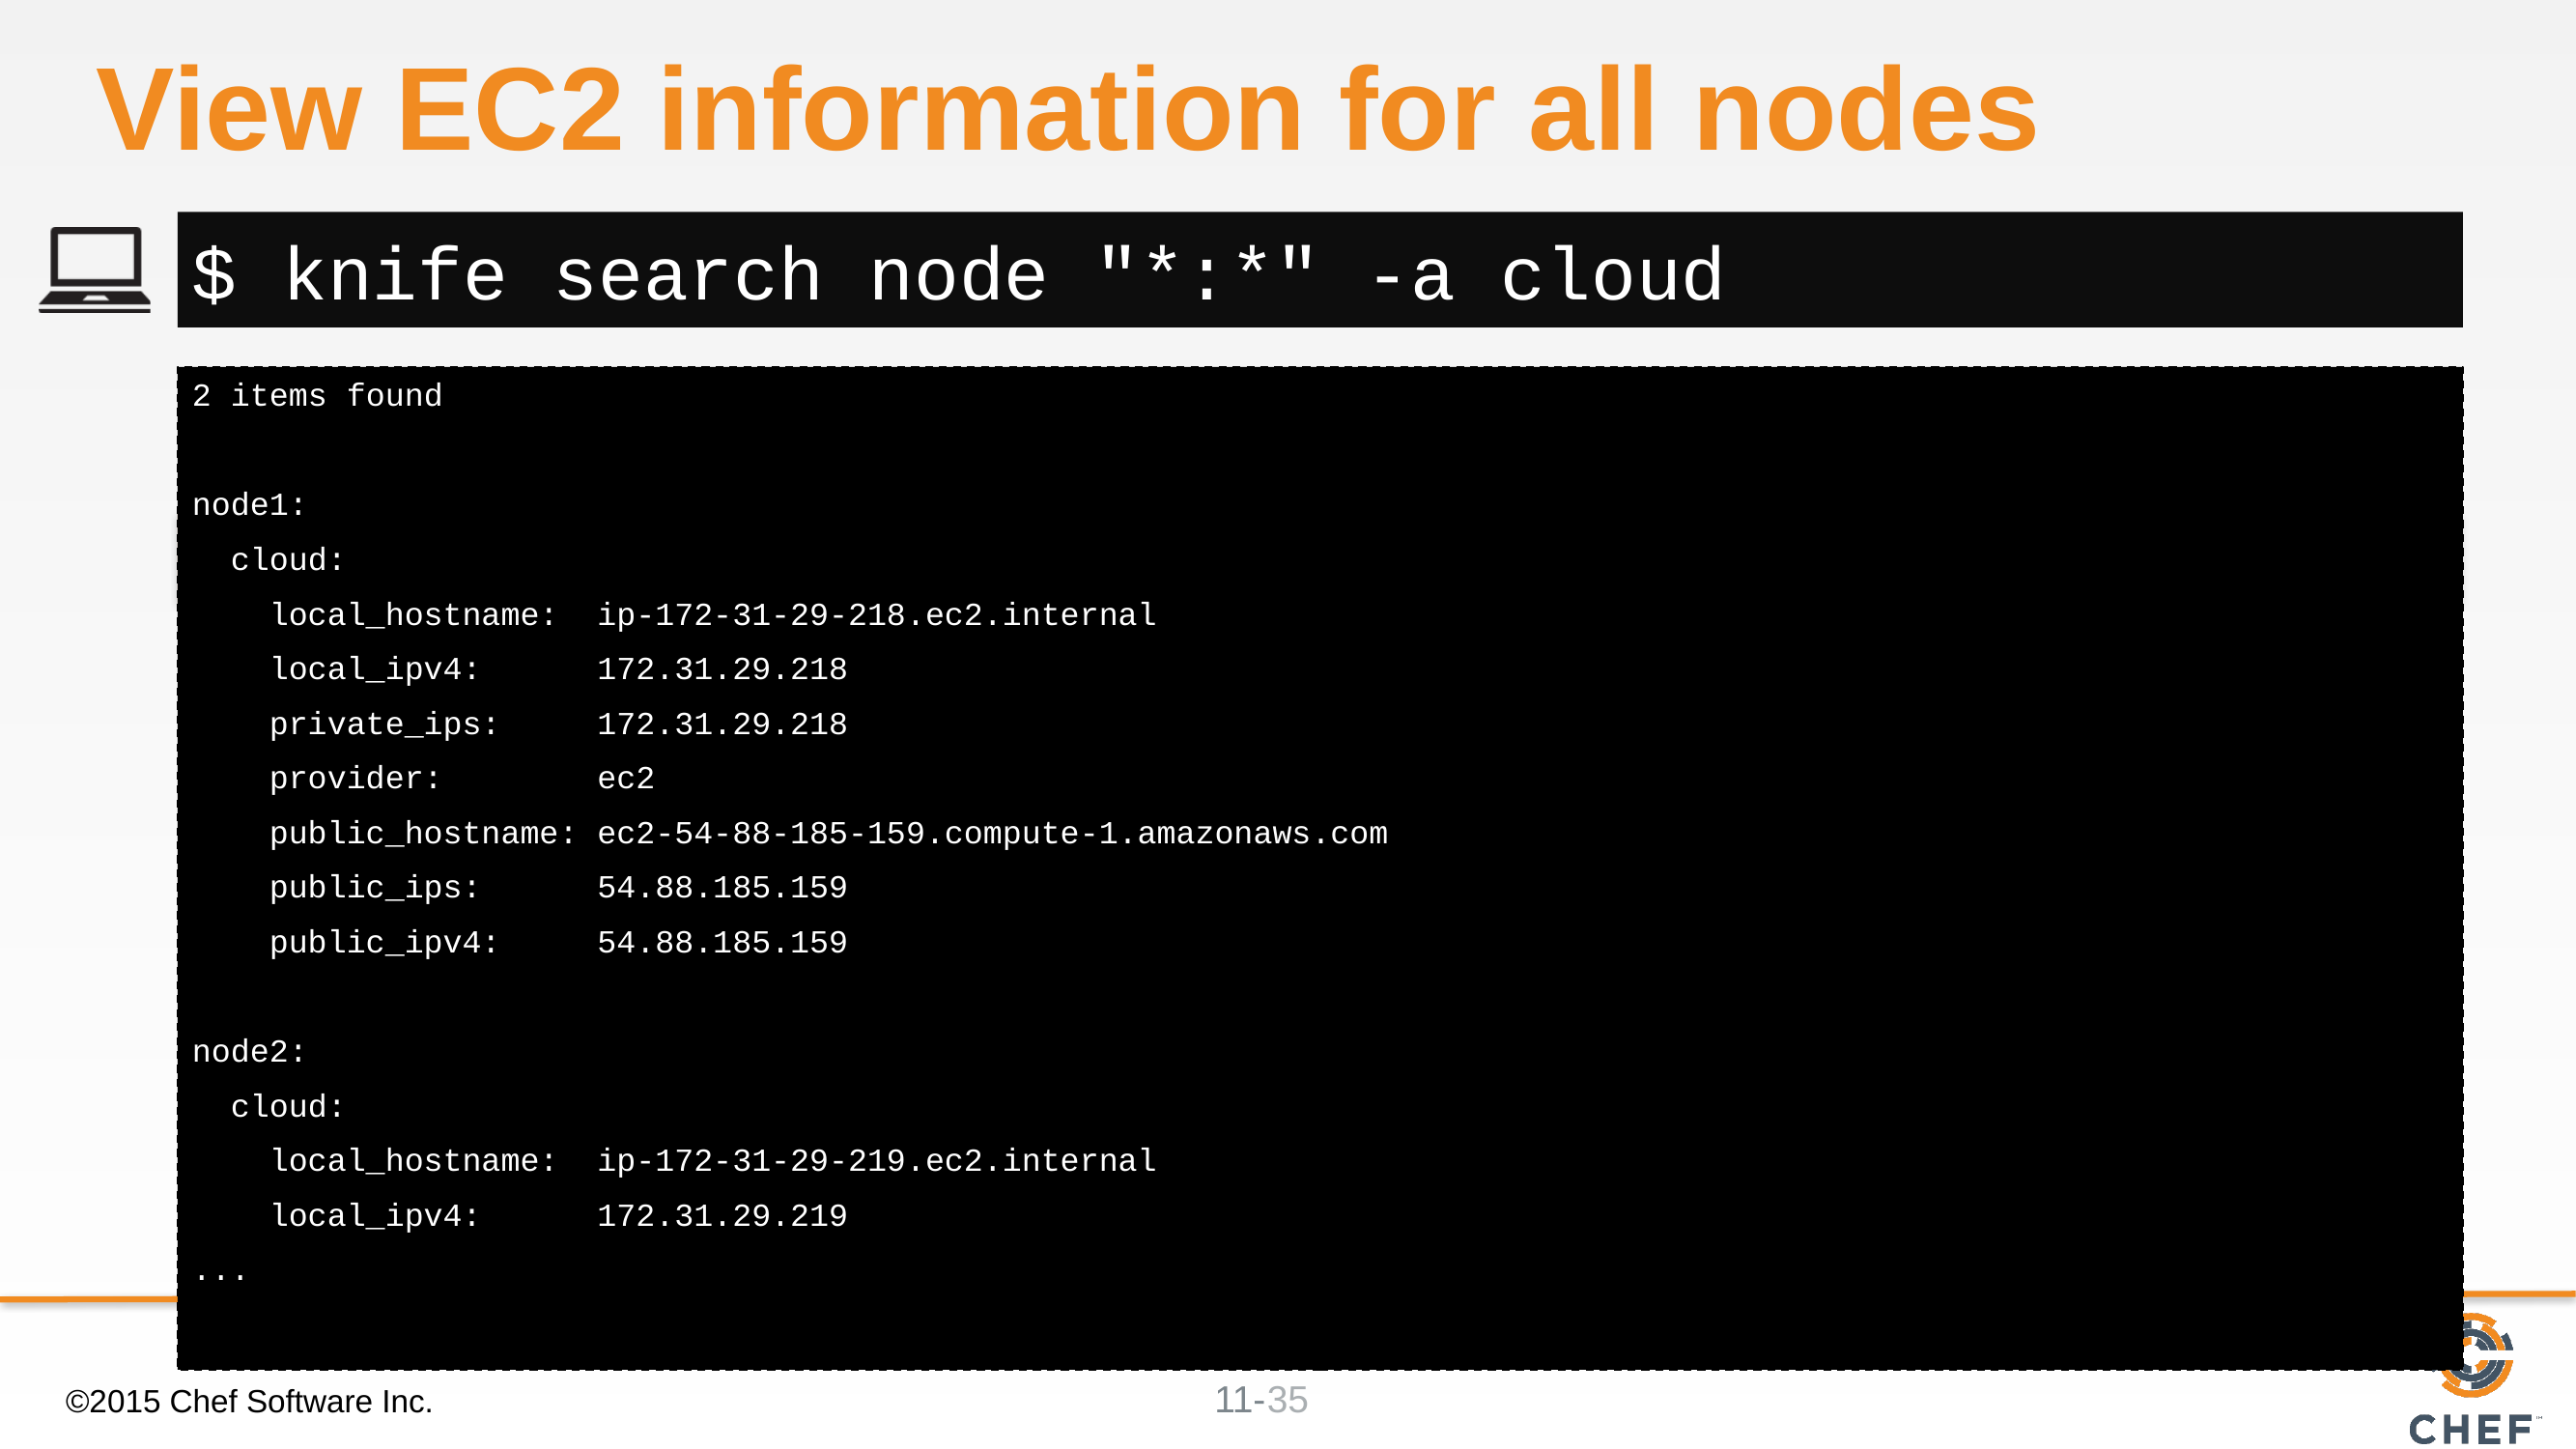

# View EC2 information for all nodes
$ knife search node "*:*" -a cloud
2 items found

node1:
  cloud:
    local_hostname:  ip-172-31-29-218.ec2.internal
    local_ipv4:      172.31.29.218
    private_ips:     172.31.29.218
    provider:        ec2
    public_hostname: ec2-54-88-185-159.compute-1.amazonaws.com
    public_ips:      54.88.185.159
    public_ipv4:     54.88.185.159

node2:
  cloud:
    local_hostname:  ip-172-31-29-219.ec2.internal
    local_ipv4:      172.31.29.219
...
©2015 Chef Software Inc.
35